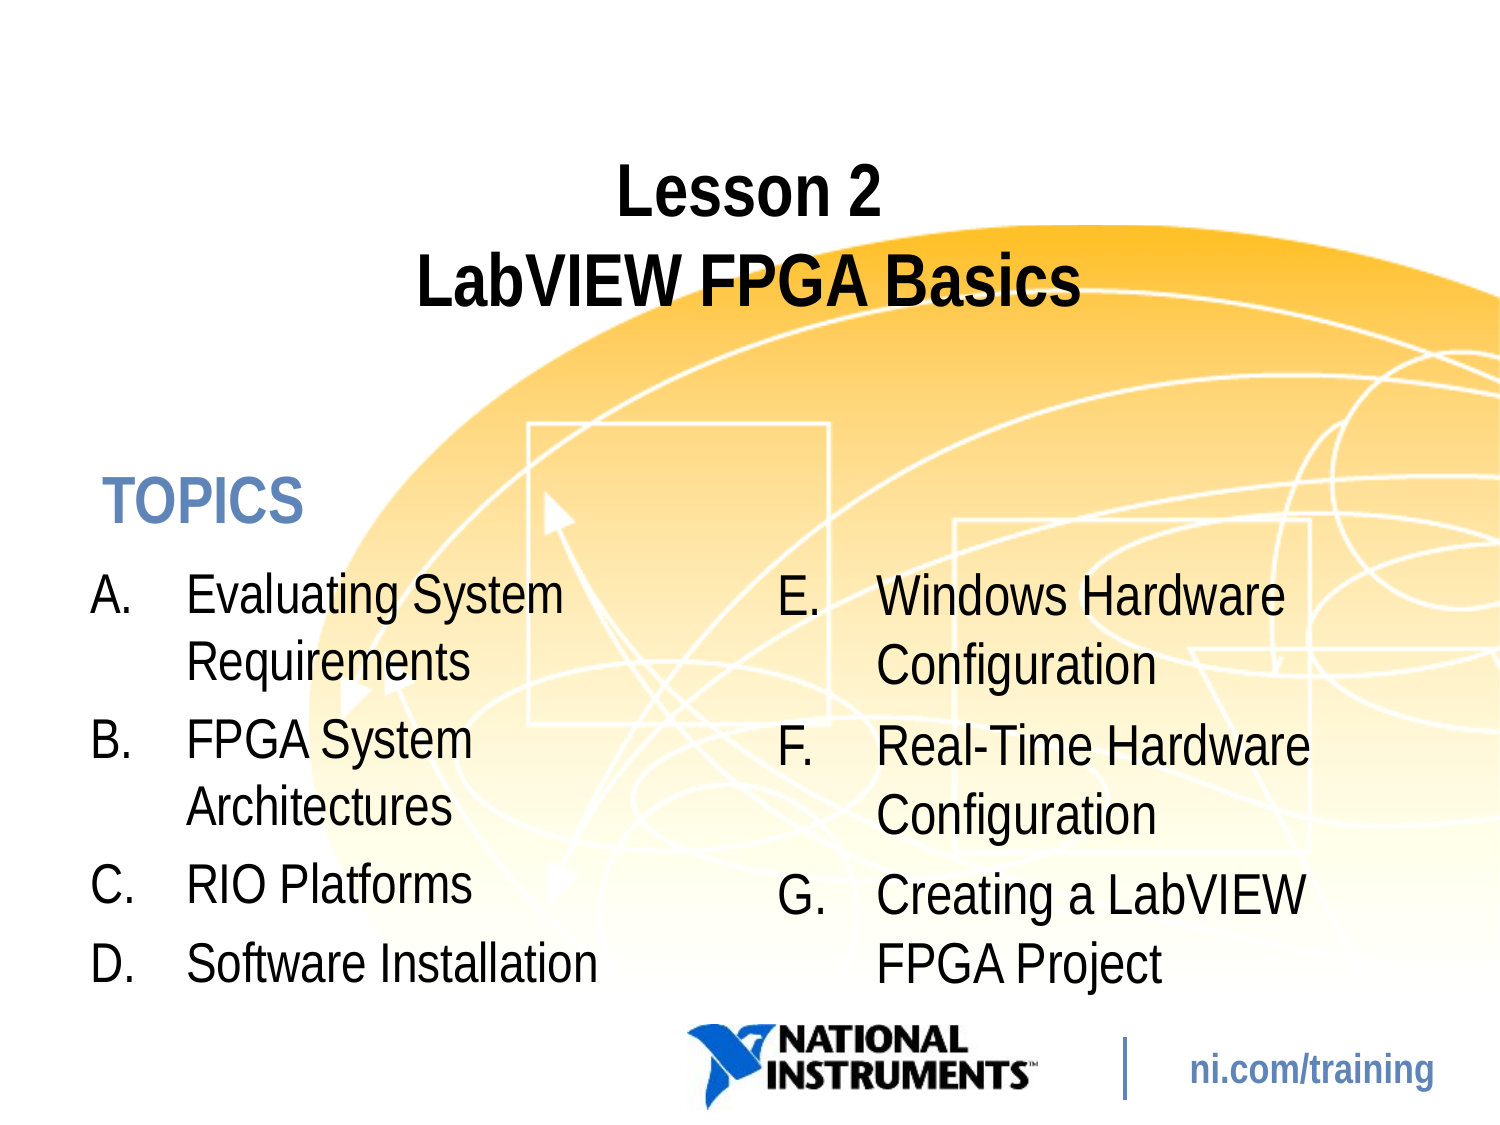

# Lesson 2 LabVIEW FPGA Basics
Evaluating System Requirements
FPGA System Architectures
RIO Platforms
Software Installation
Windows Hardware Configuration
Real-Time Hardware Configuration
Creating a LabVIEW FPGA Project